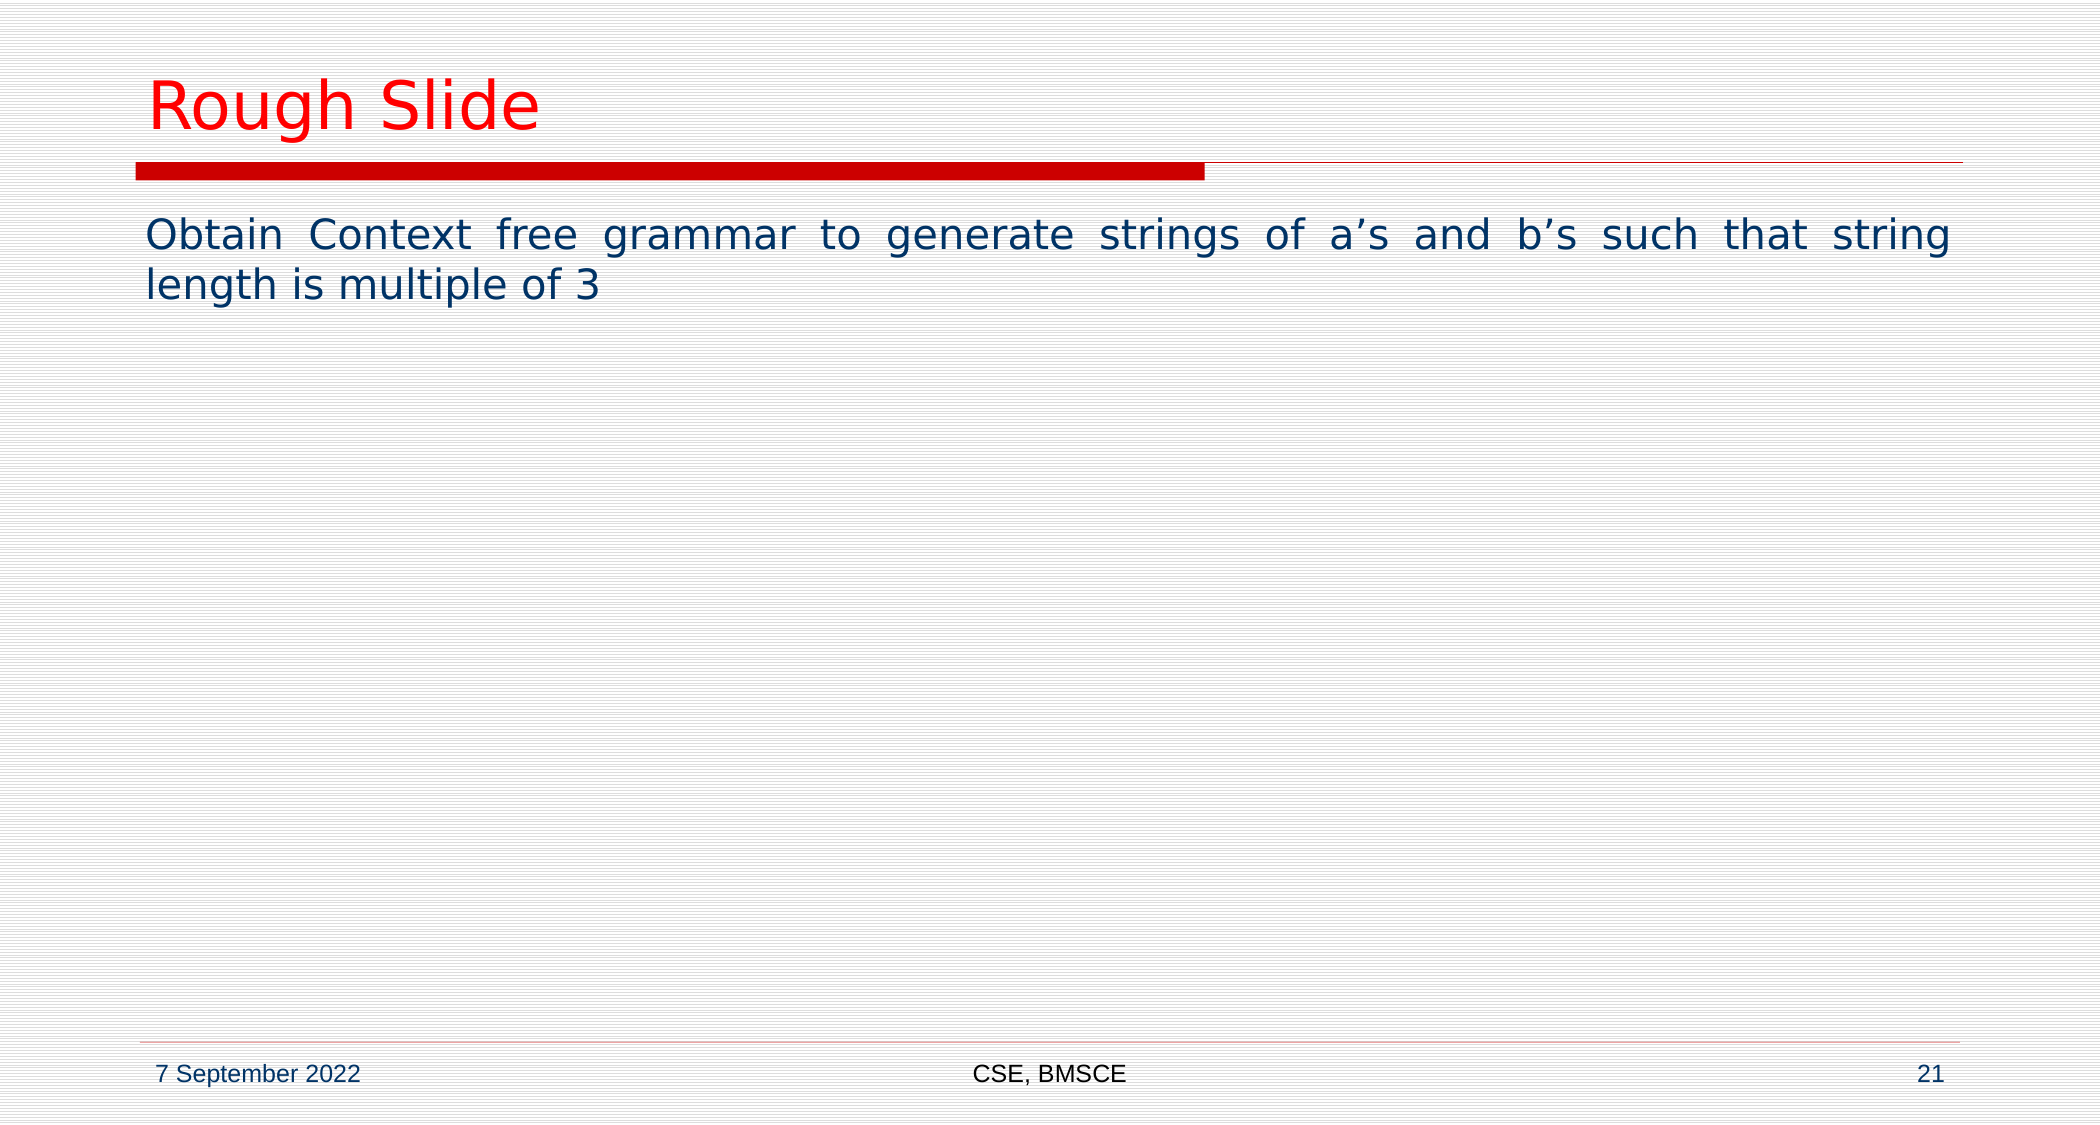

# Rough Slide
Obtain Context free grammar to generate strings of a’s and b’s such that string length is multiple of 3

CSE, BMSCE
21
7 September 2022